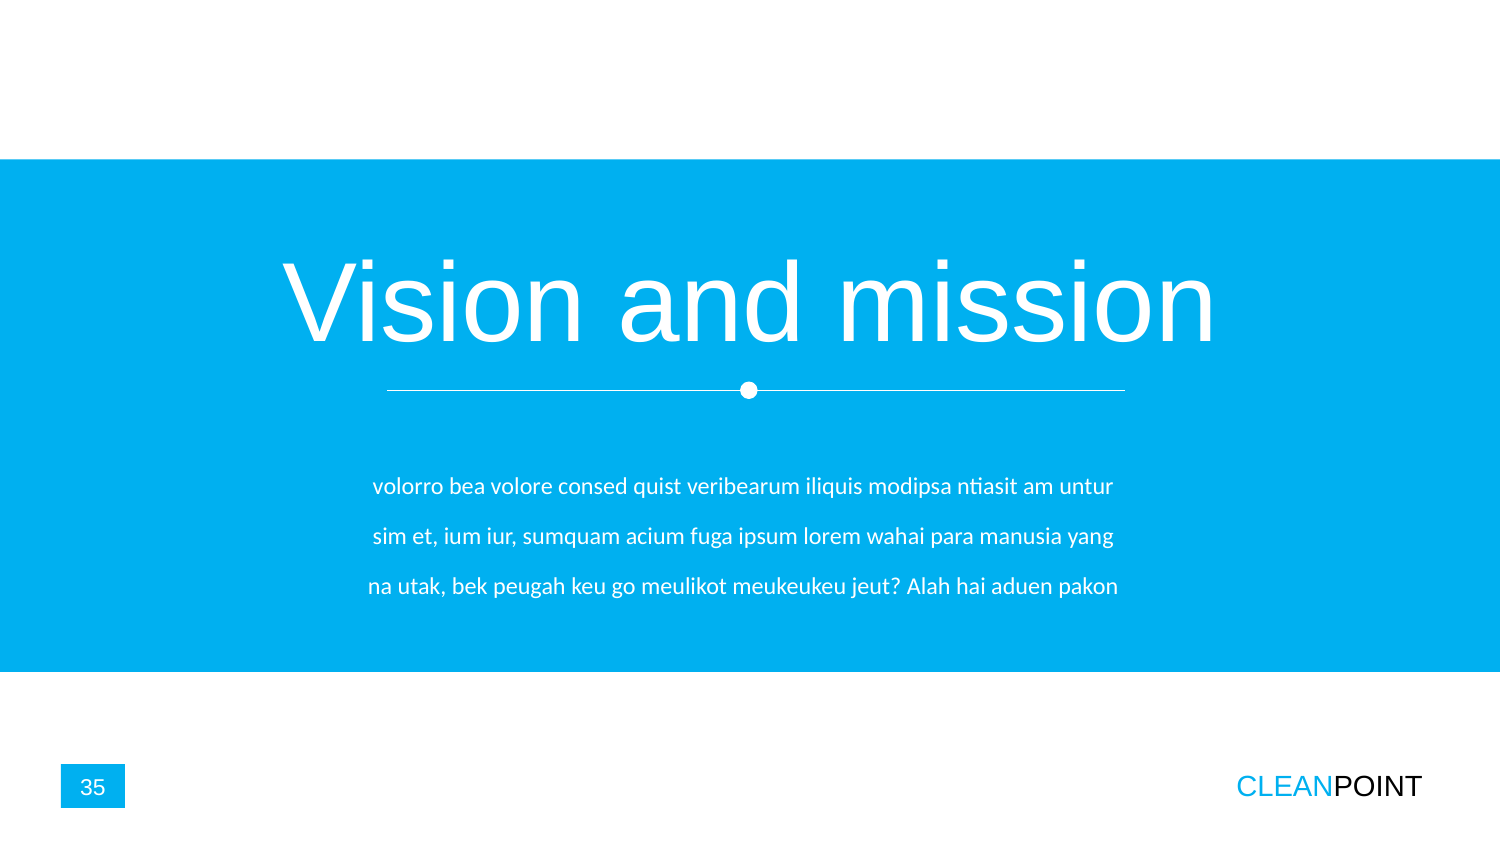

Vision and mission

volorro bea volore consed quist veribearum iliquis modipsa ntiasit am untur sim et, ium iur, sumquam acium fuga ipsum lorem wahai para manusia yang na utak, bek peugah keu go meulikot meukeukeu jeut? Alah hai aduen pakon
CLEANPOINT
35